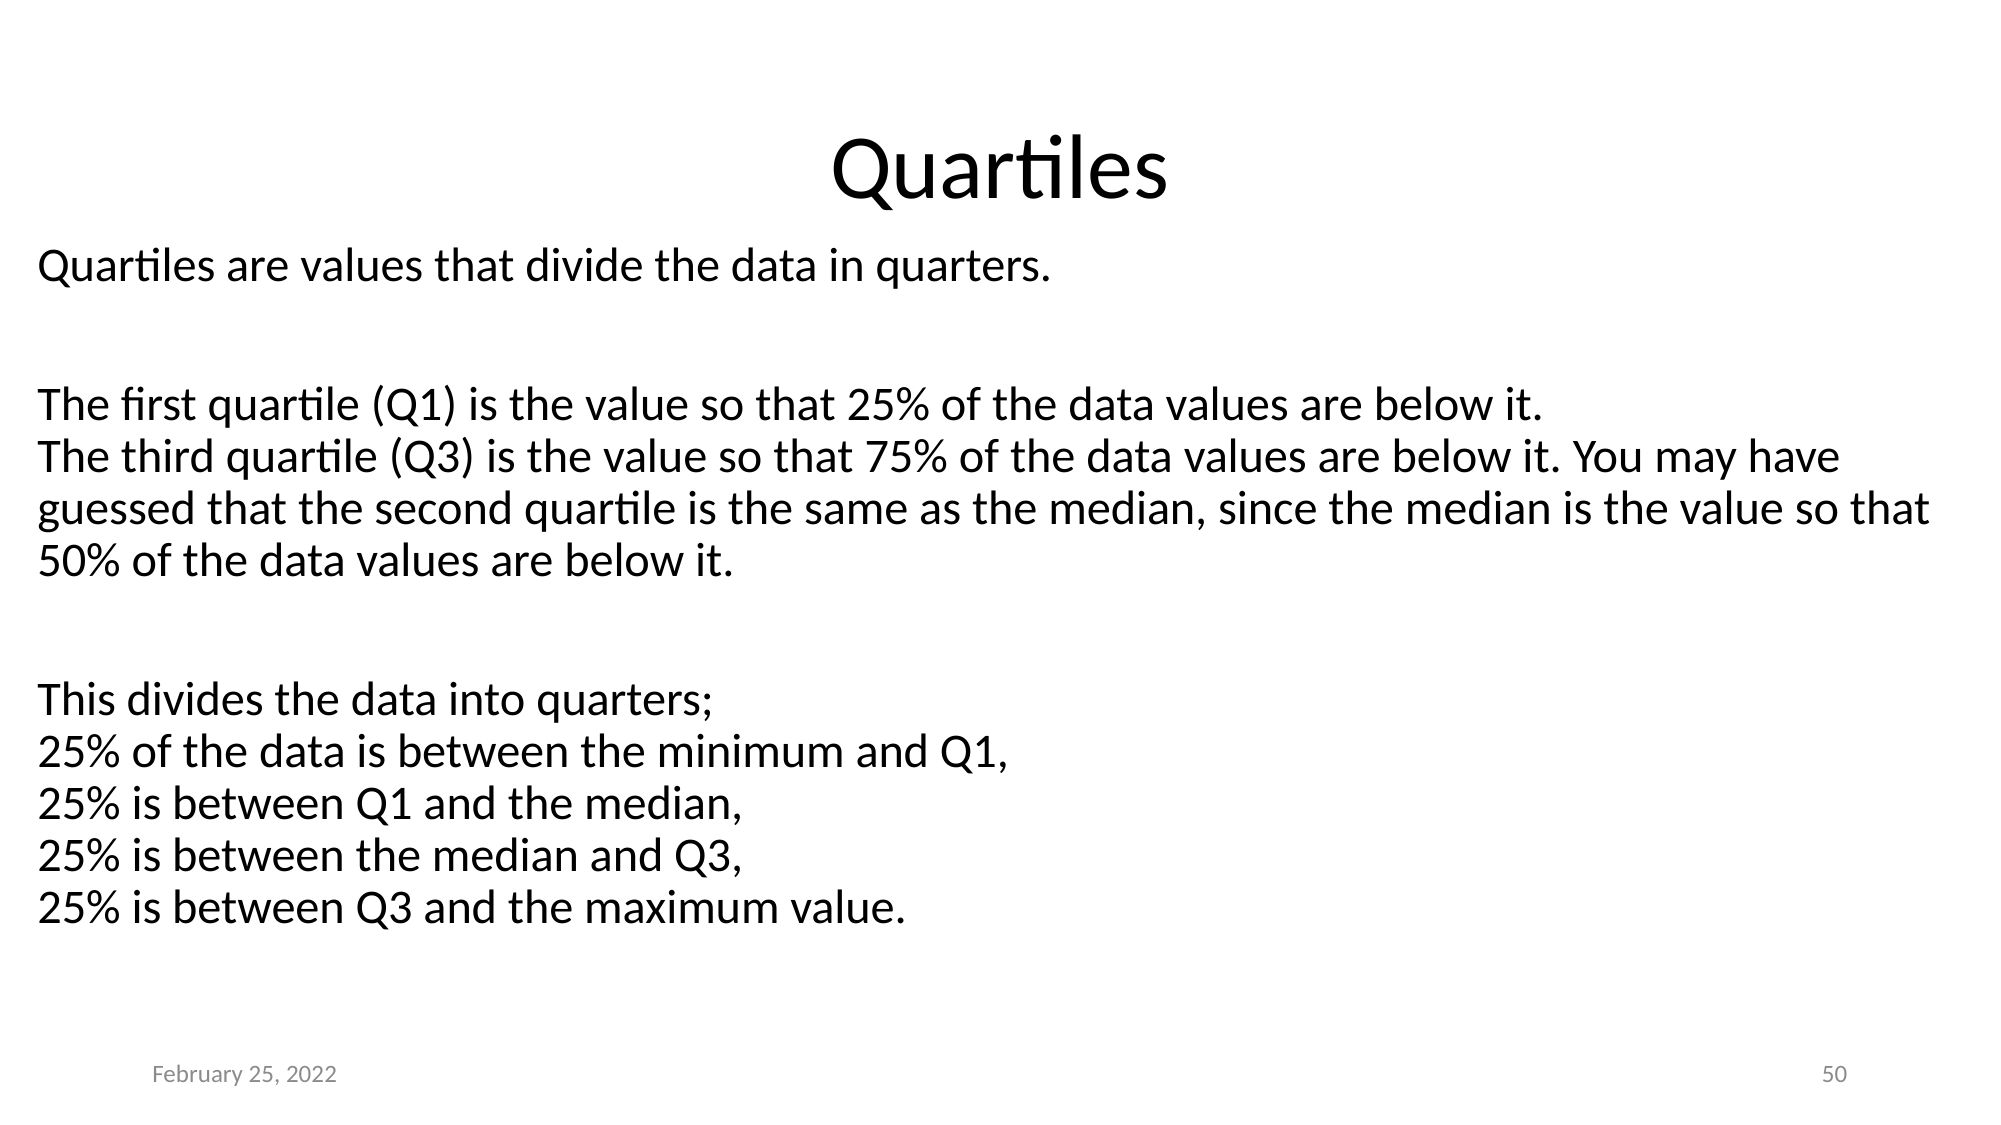

# Quartiles
Quartiles are values that divide the data in quarters.

The first quartile (Q1) is the value so that 25% of the data values are below it.
The third quartile (Q3) is the value so that 75% of the data values are below it. You may have guessed that the second quartile is the same as the median, since the median is the value so that 50% of the data values are below it.

This divides the data into quarters;
25% of the data is between the minimum and Q1,
25% is between Q1 and the median,
25% is between the median and Q3,
25% is between Q3 and the maximum value.
February 25, 2022
50